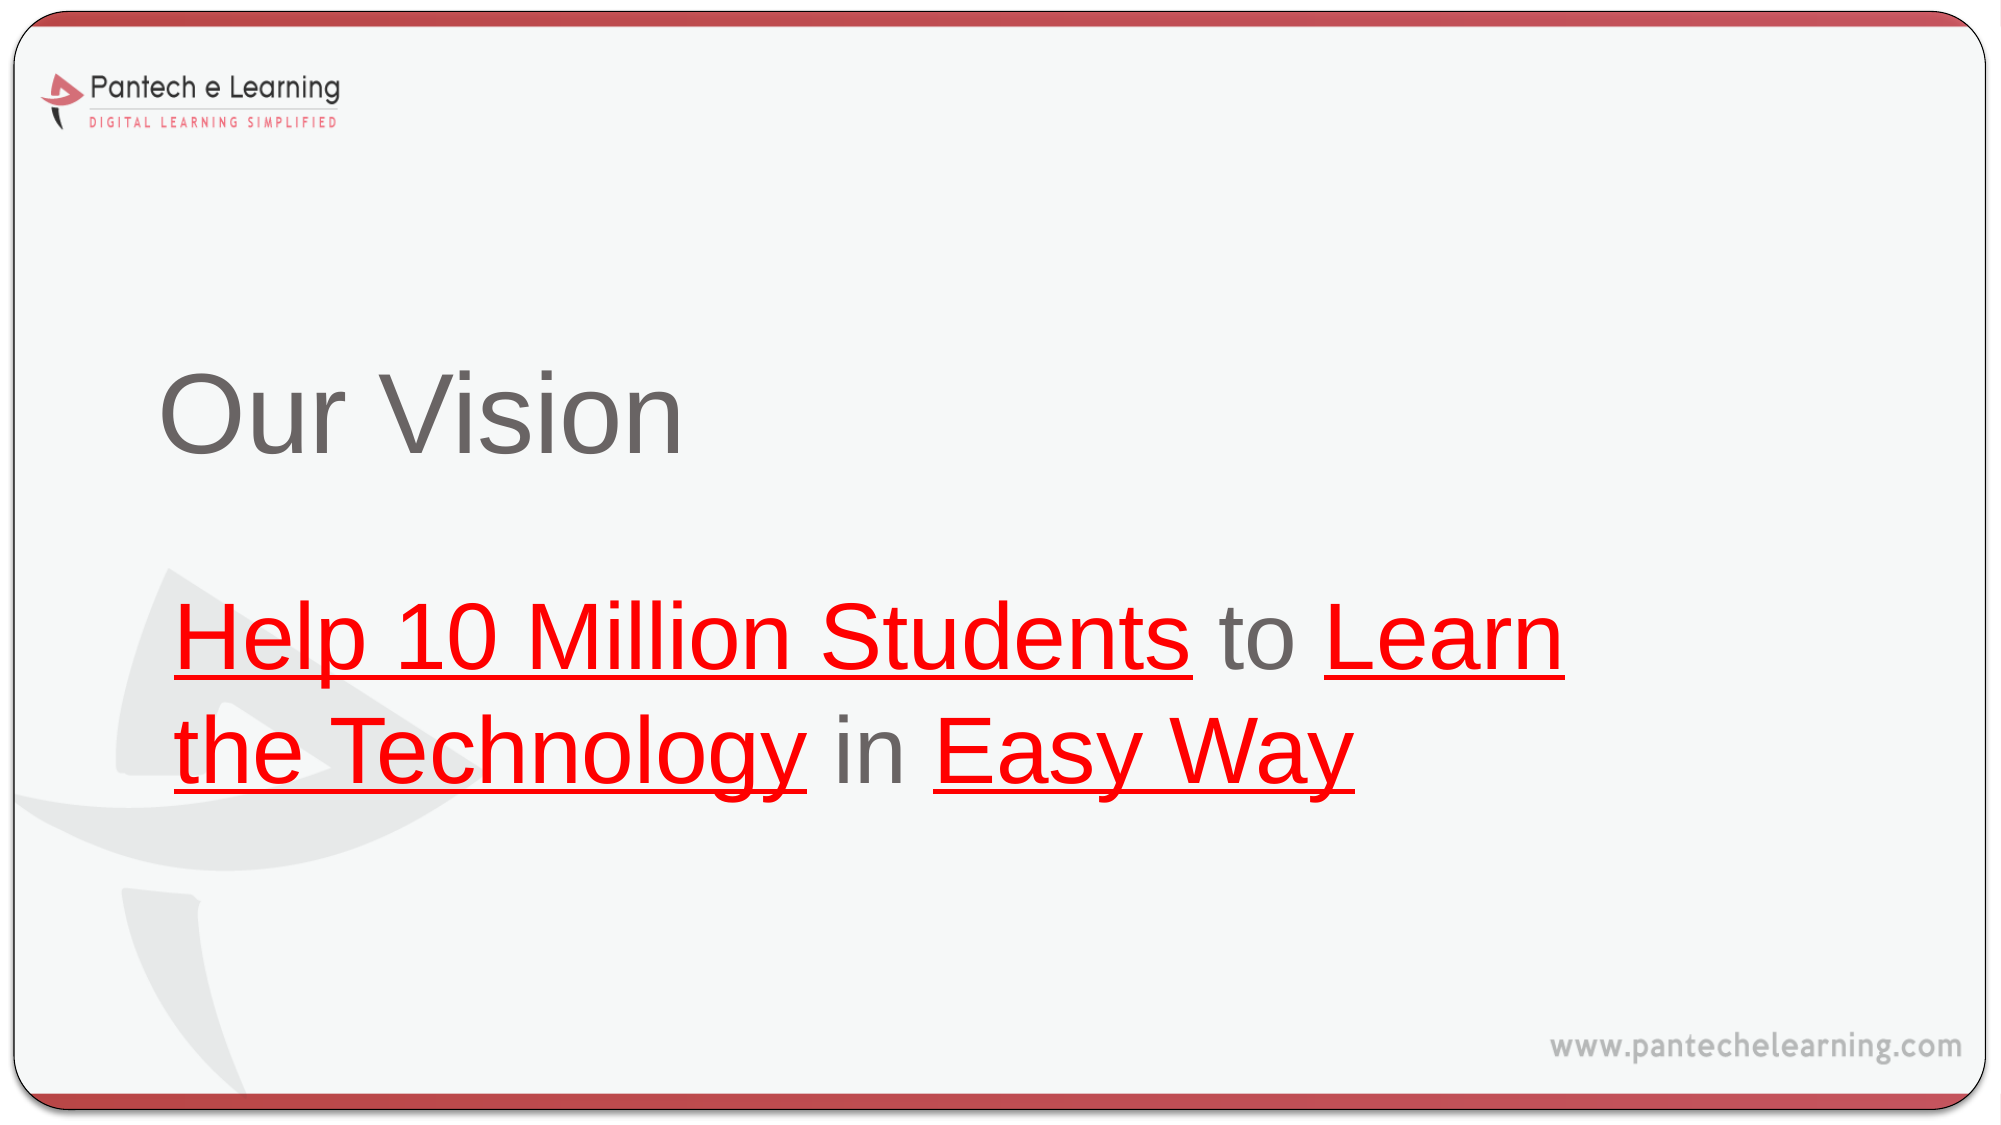

Our Vision
# Help 10 Million Students to Learn the Technology in Easy Way